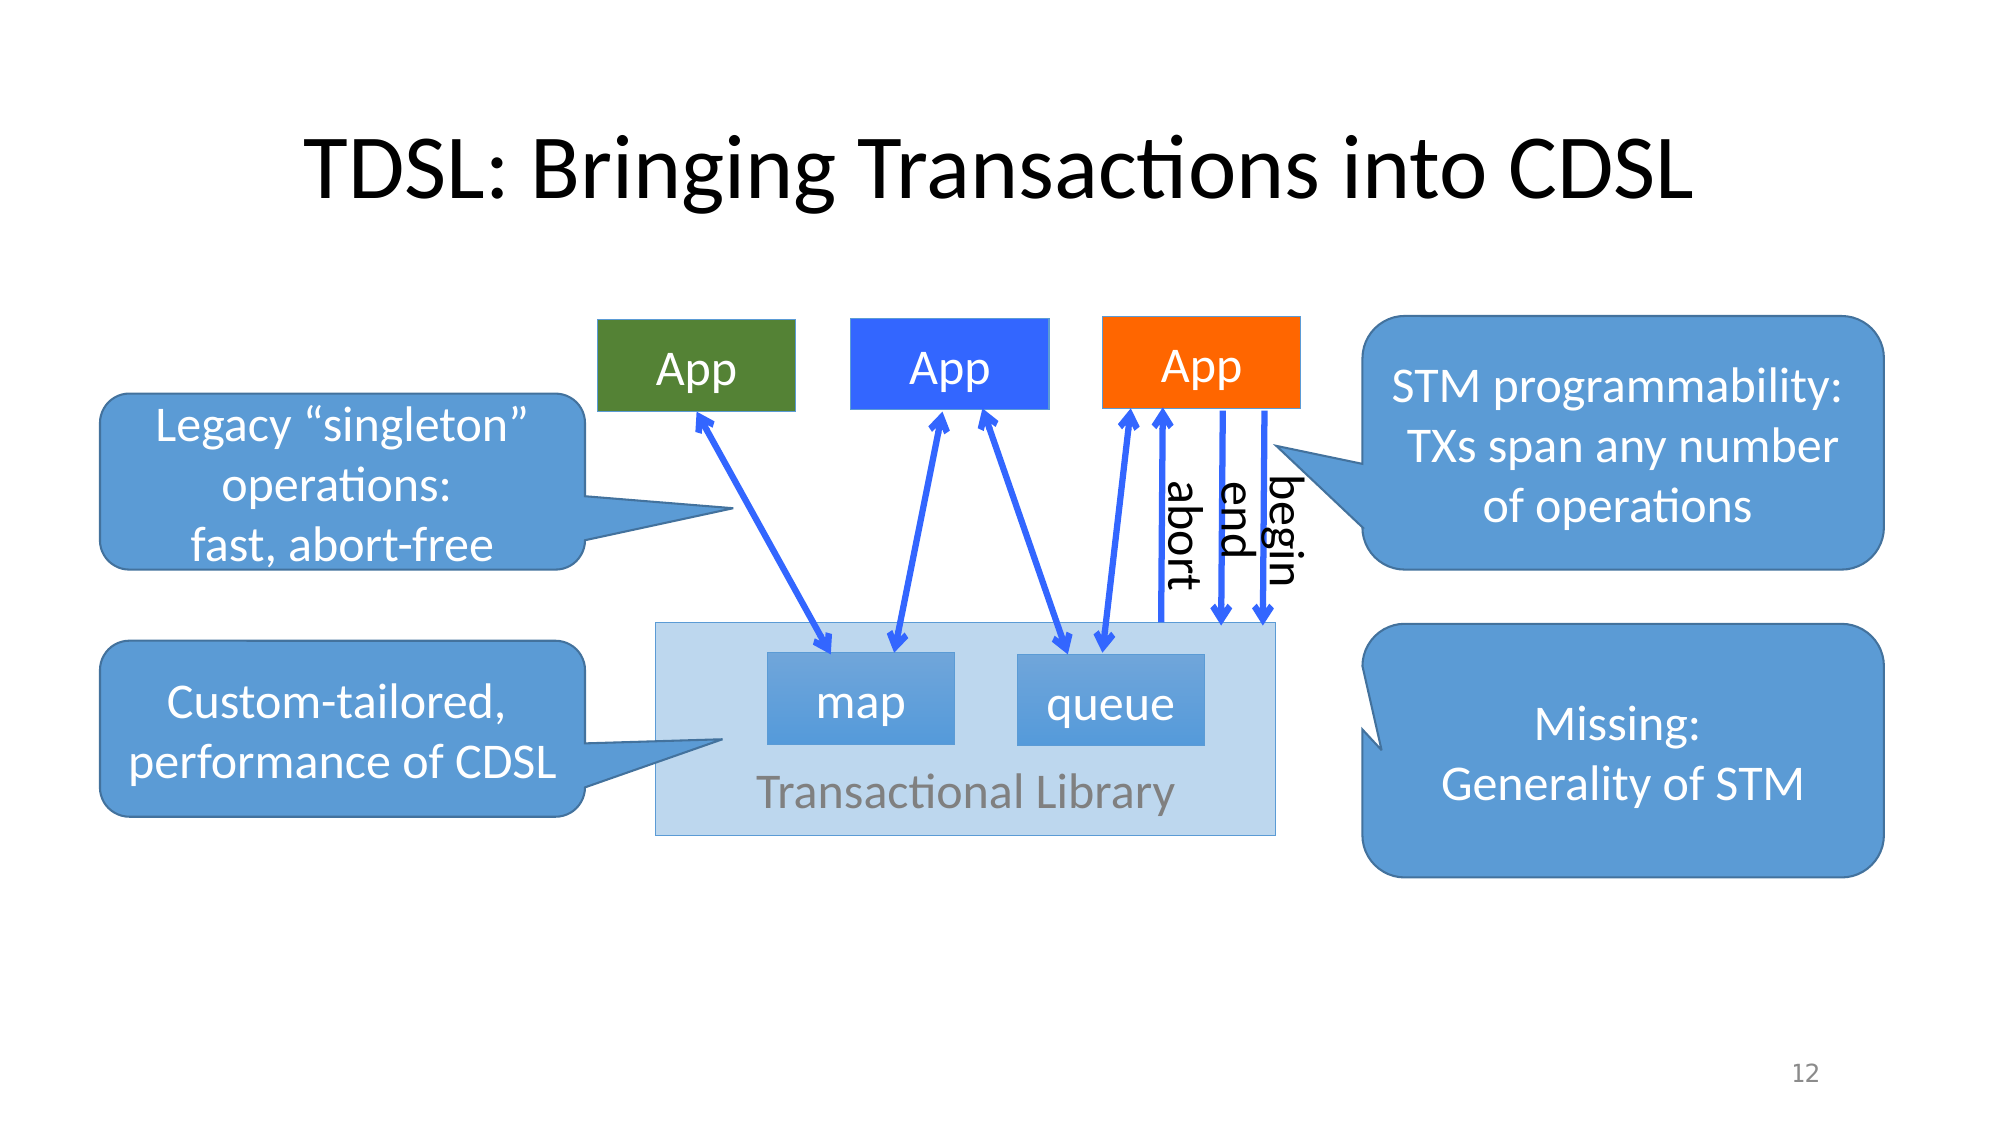

# TDSL: Bringing Transactions into CDSL
STM programmability:
TXs span any number of operations
App
App
App
map
queue
Legacy “singleton” operations:
fast, abort-free
end
abort
begin

Transactional Library
Missing:
Generality of STM
Custom-tailored,  performance of CDSL
12